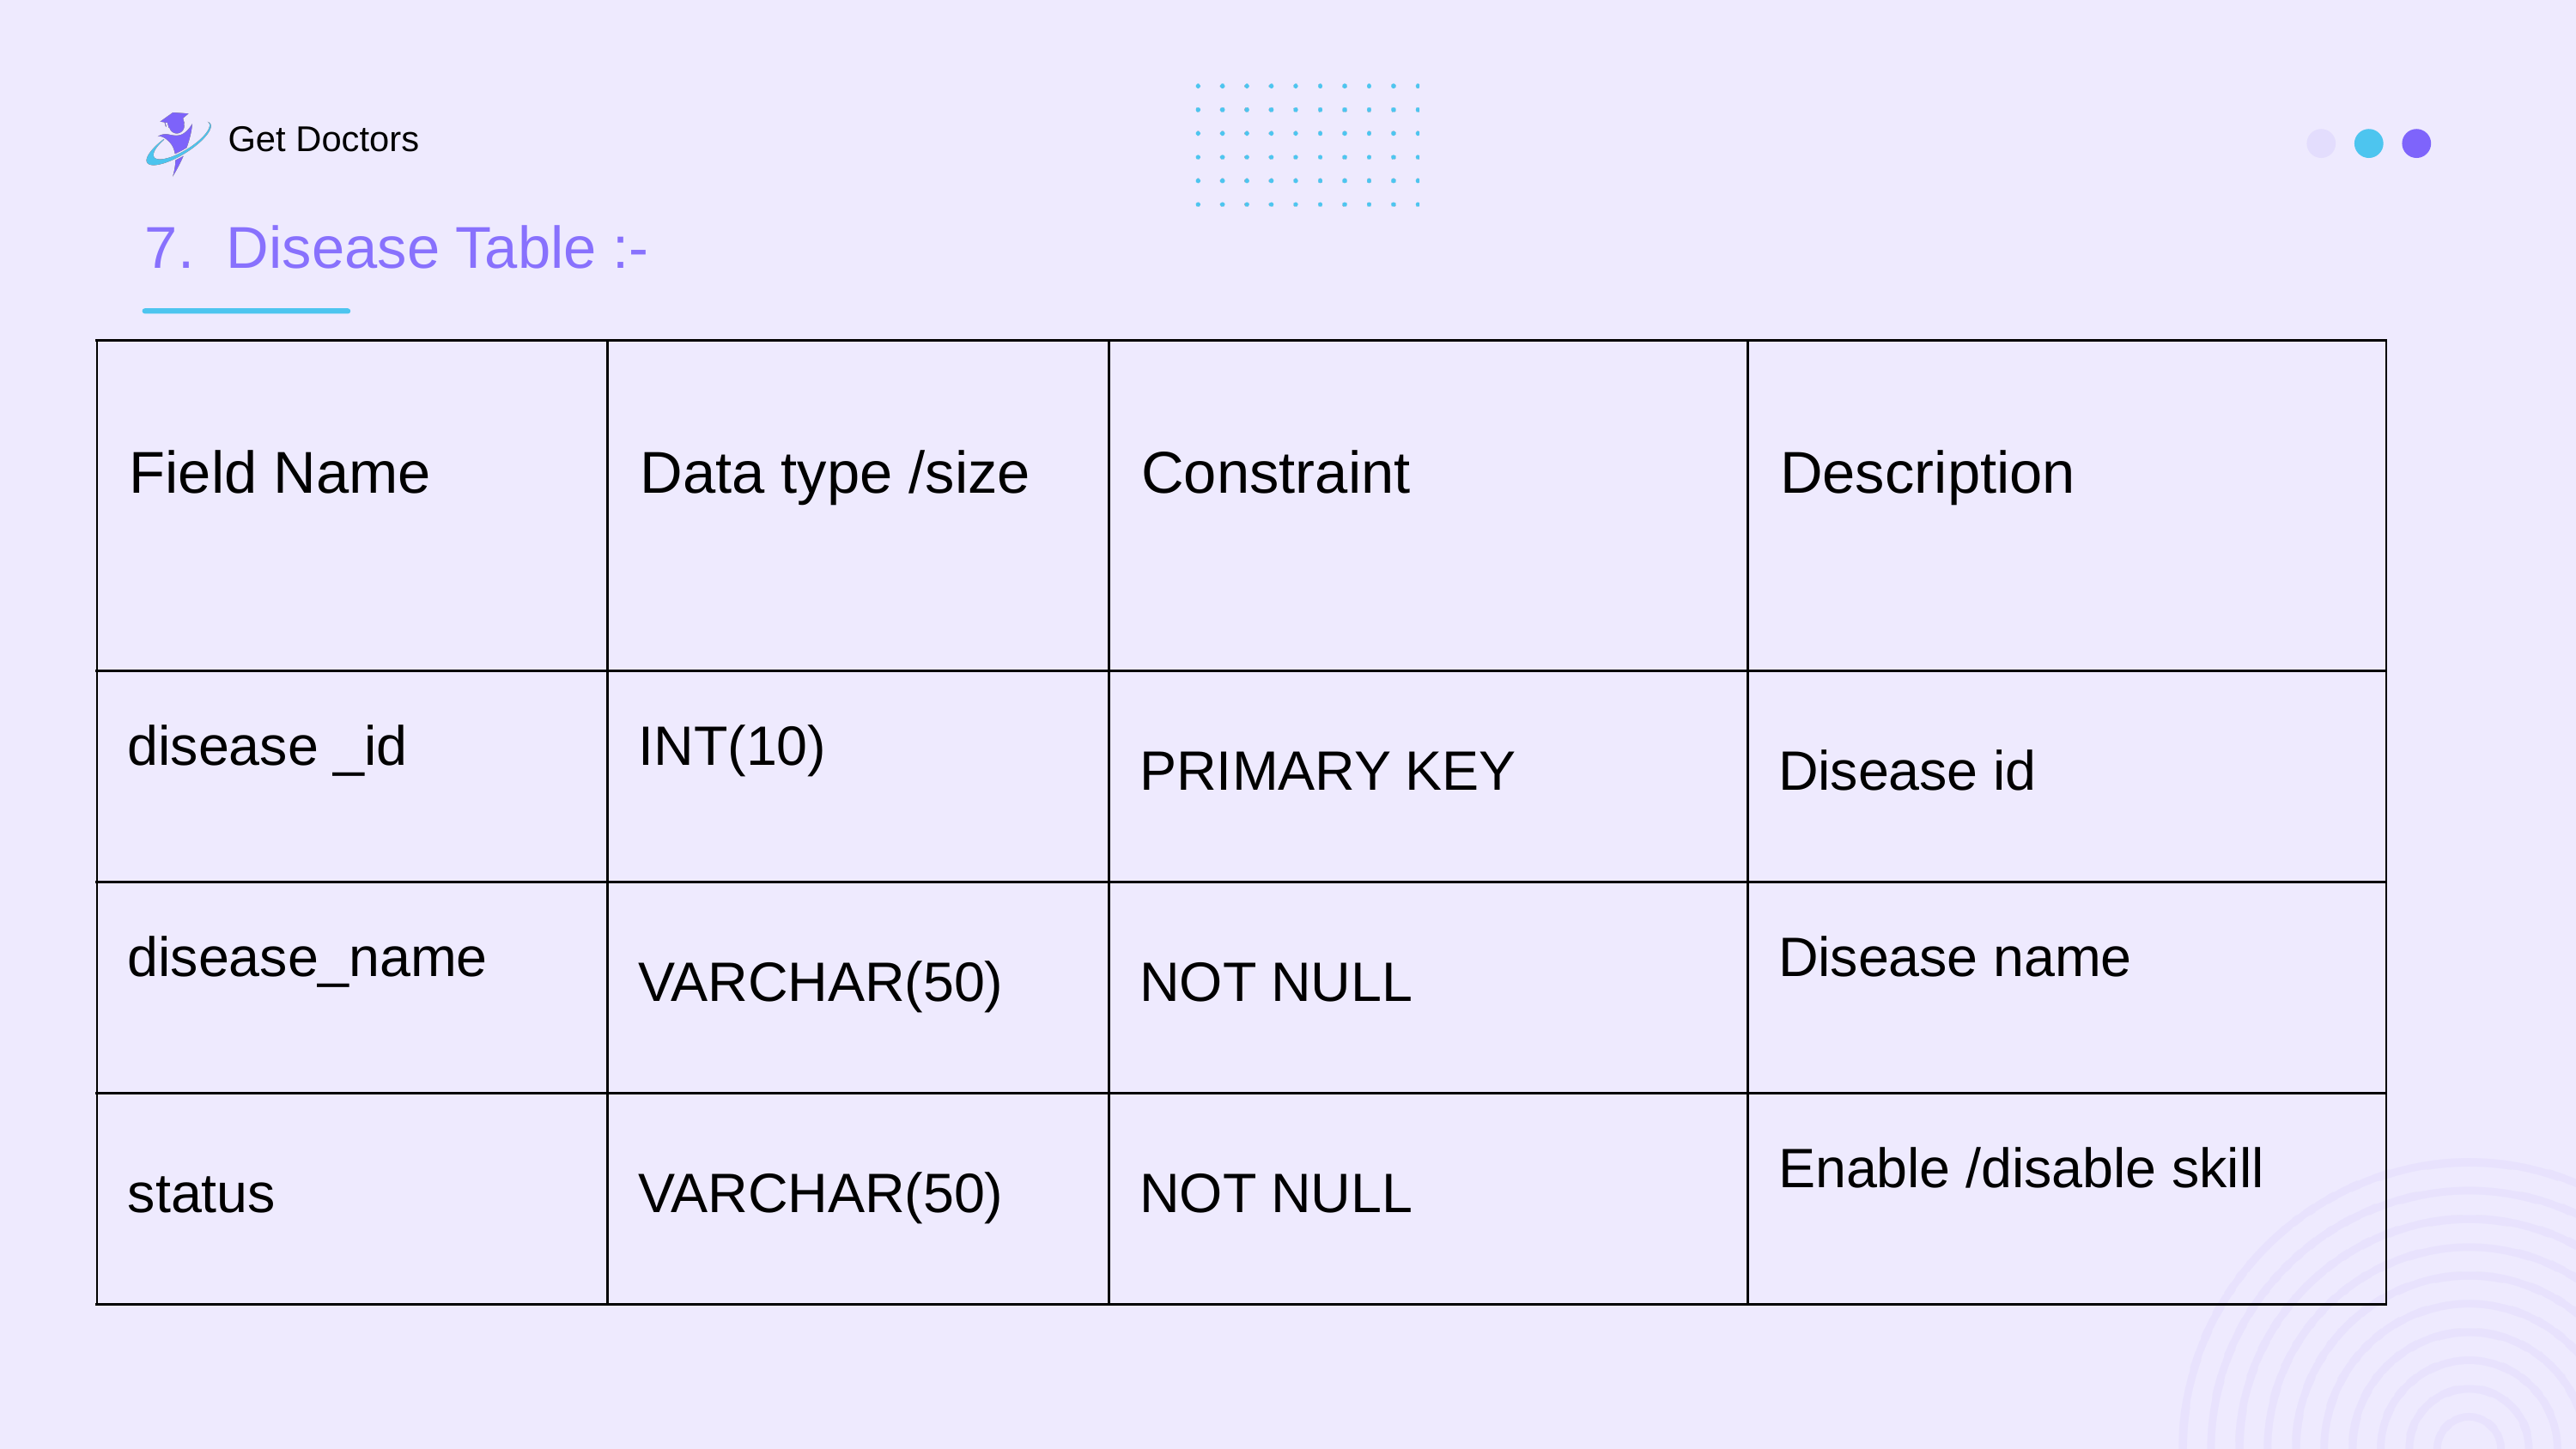

Get Doctors

7.  Disease Table :-

| Field Name | Data type /size | Constraint | Description |
| --- | --- | --- | --- |
| disease \_id | INT(10) | PRIMARY KEY | Disease id |
| disease\_name | VARCHAR(50) | NOT NULL | Disease name |
| status | VARCHAR(50) | NOT NULL | Enable /disable skill |